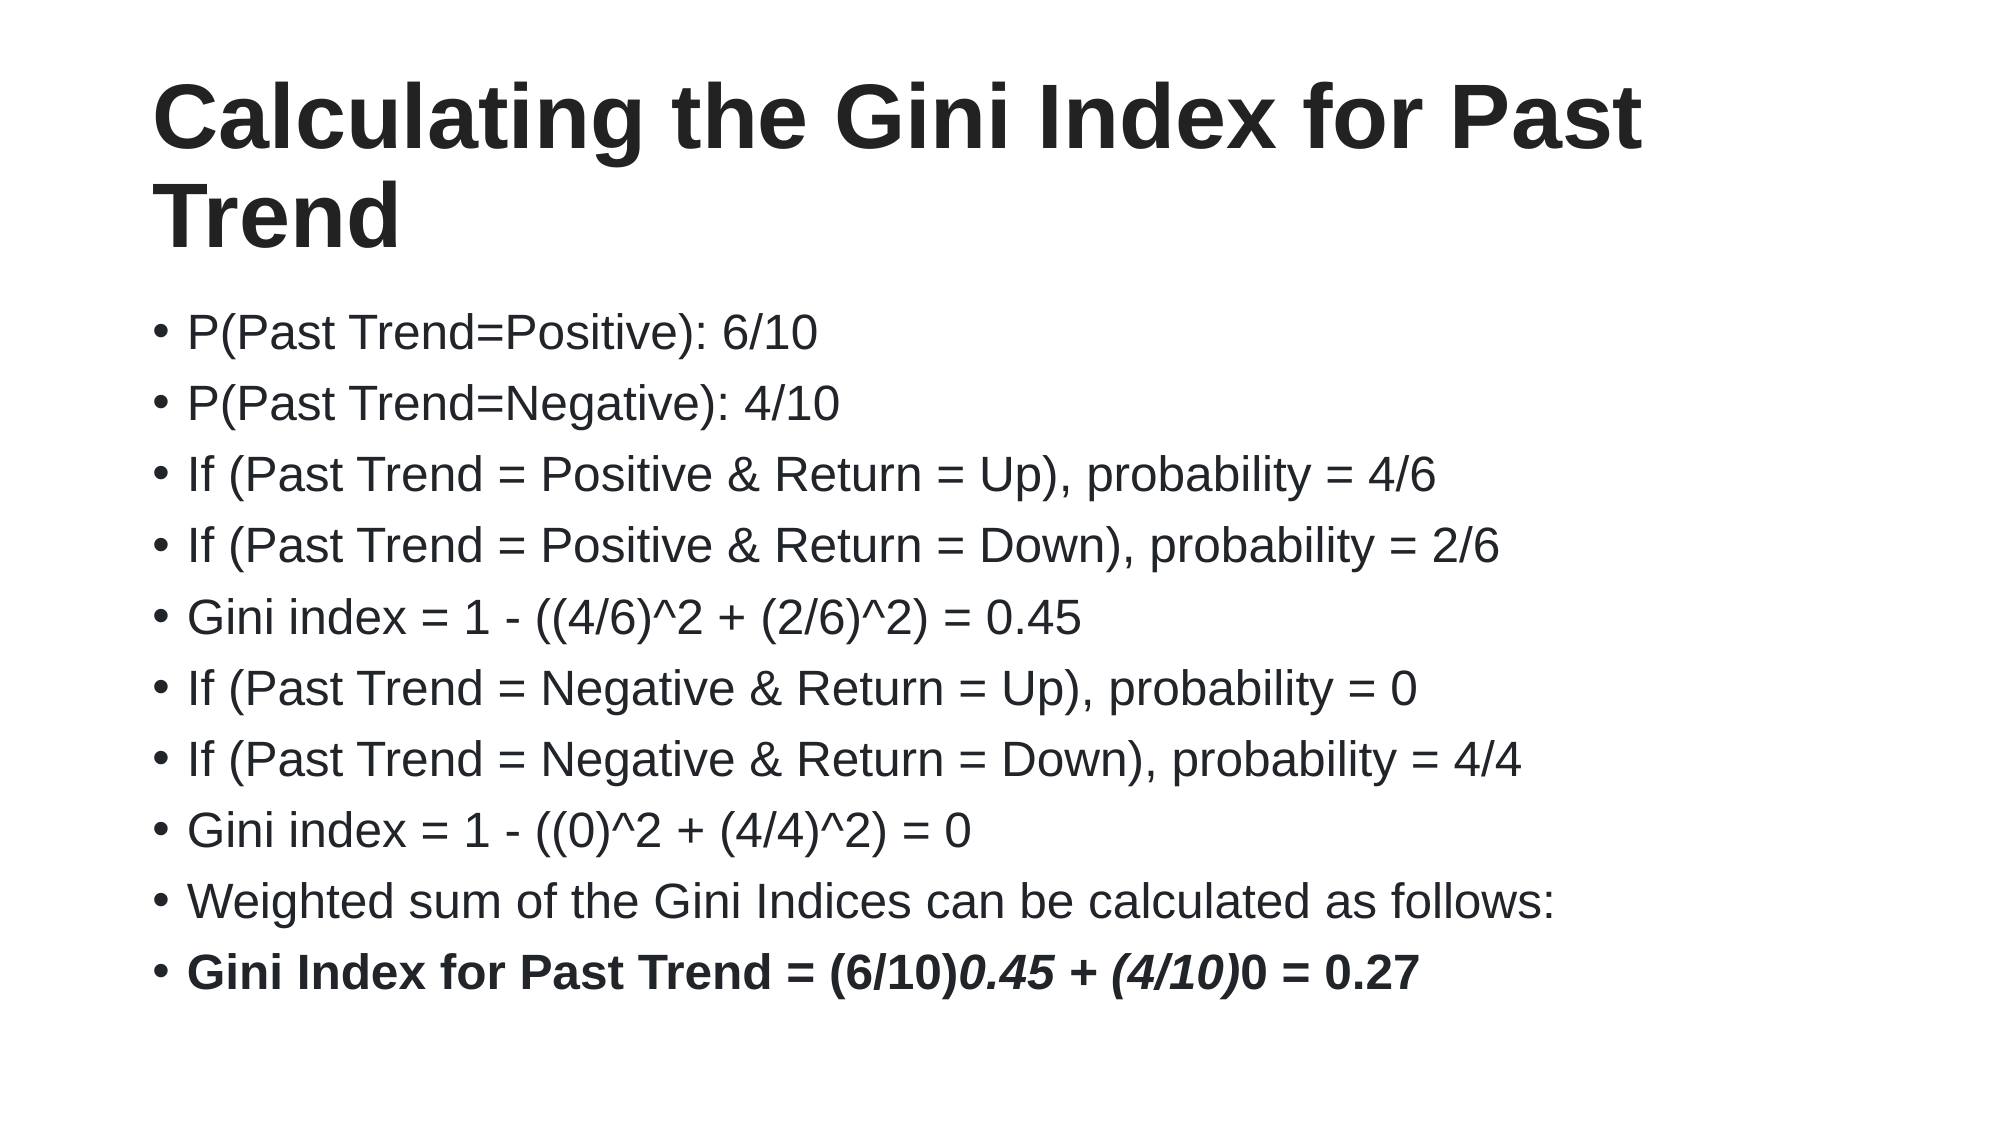

# Calculating the Gini Index for Past Trend
P(Past Trend=Positive): 6/10
P(Past Trend=Negative): 4/10
If (Past Trend = Positive & Return = Up), probability = 4/6
If (Past Trend = Positive & Return = Down), probability = 2/6
Gini index = 1 - ((4/6)^2 + (2/6)^2) = 0.45
If (Past Trend = Negative & Return = Up), probability = 0
If (Past Trend = Negative & Return = Down), probability = 4/4
Gini index = 1 - ((0)^2 + (4/4)^2) = 0
Weighted sum of the Gini Indices can be calculated as follows:
Gini Index for Past Trend = (6/10)0.45 + (4/10)0 = 0.27